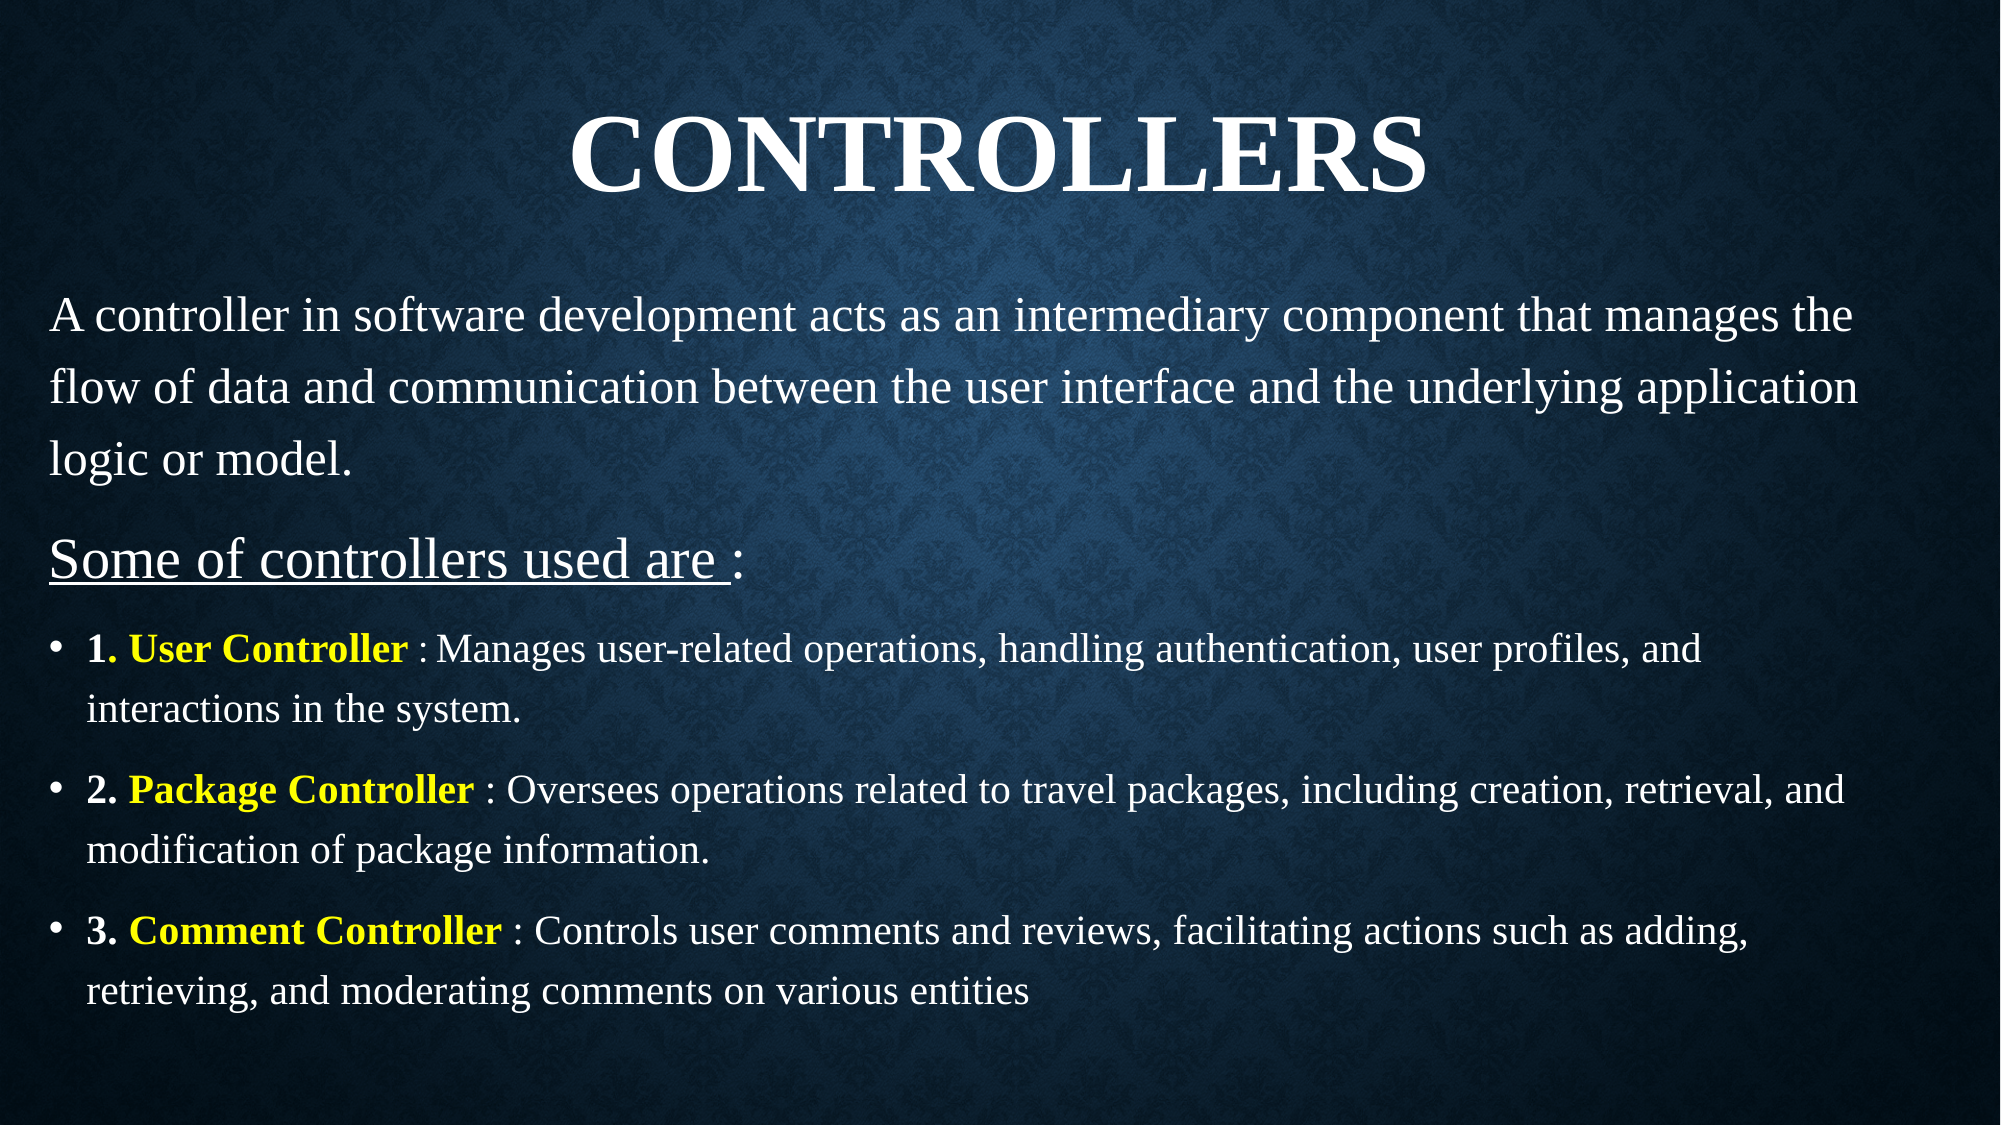

# Controllers
A controller in software development acts as an intermediary component that manages the flow of data and communication between the user interface and the underlying application logic or model.
Some of controllers used are :
1. User Controller : Manages user-related operations, handling authentication, user profiles, and interactions in the system.
2. Package Controller : Oversees operations related to travel packages, including creation, retrieval, and modification of package information.
3. Comment Controller : Controls user comments and reviews, facilitating actions such as adding, retrieving, and moderating comments on various entities